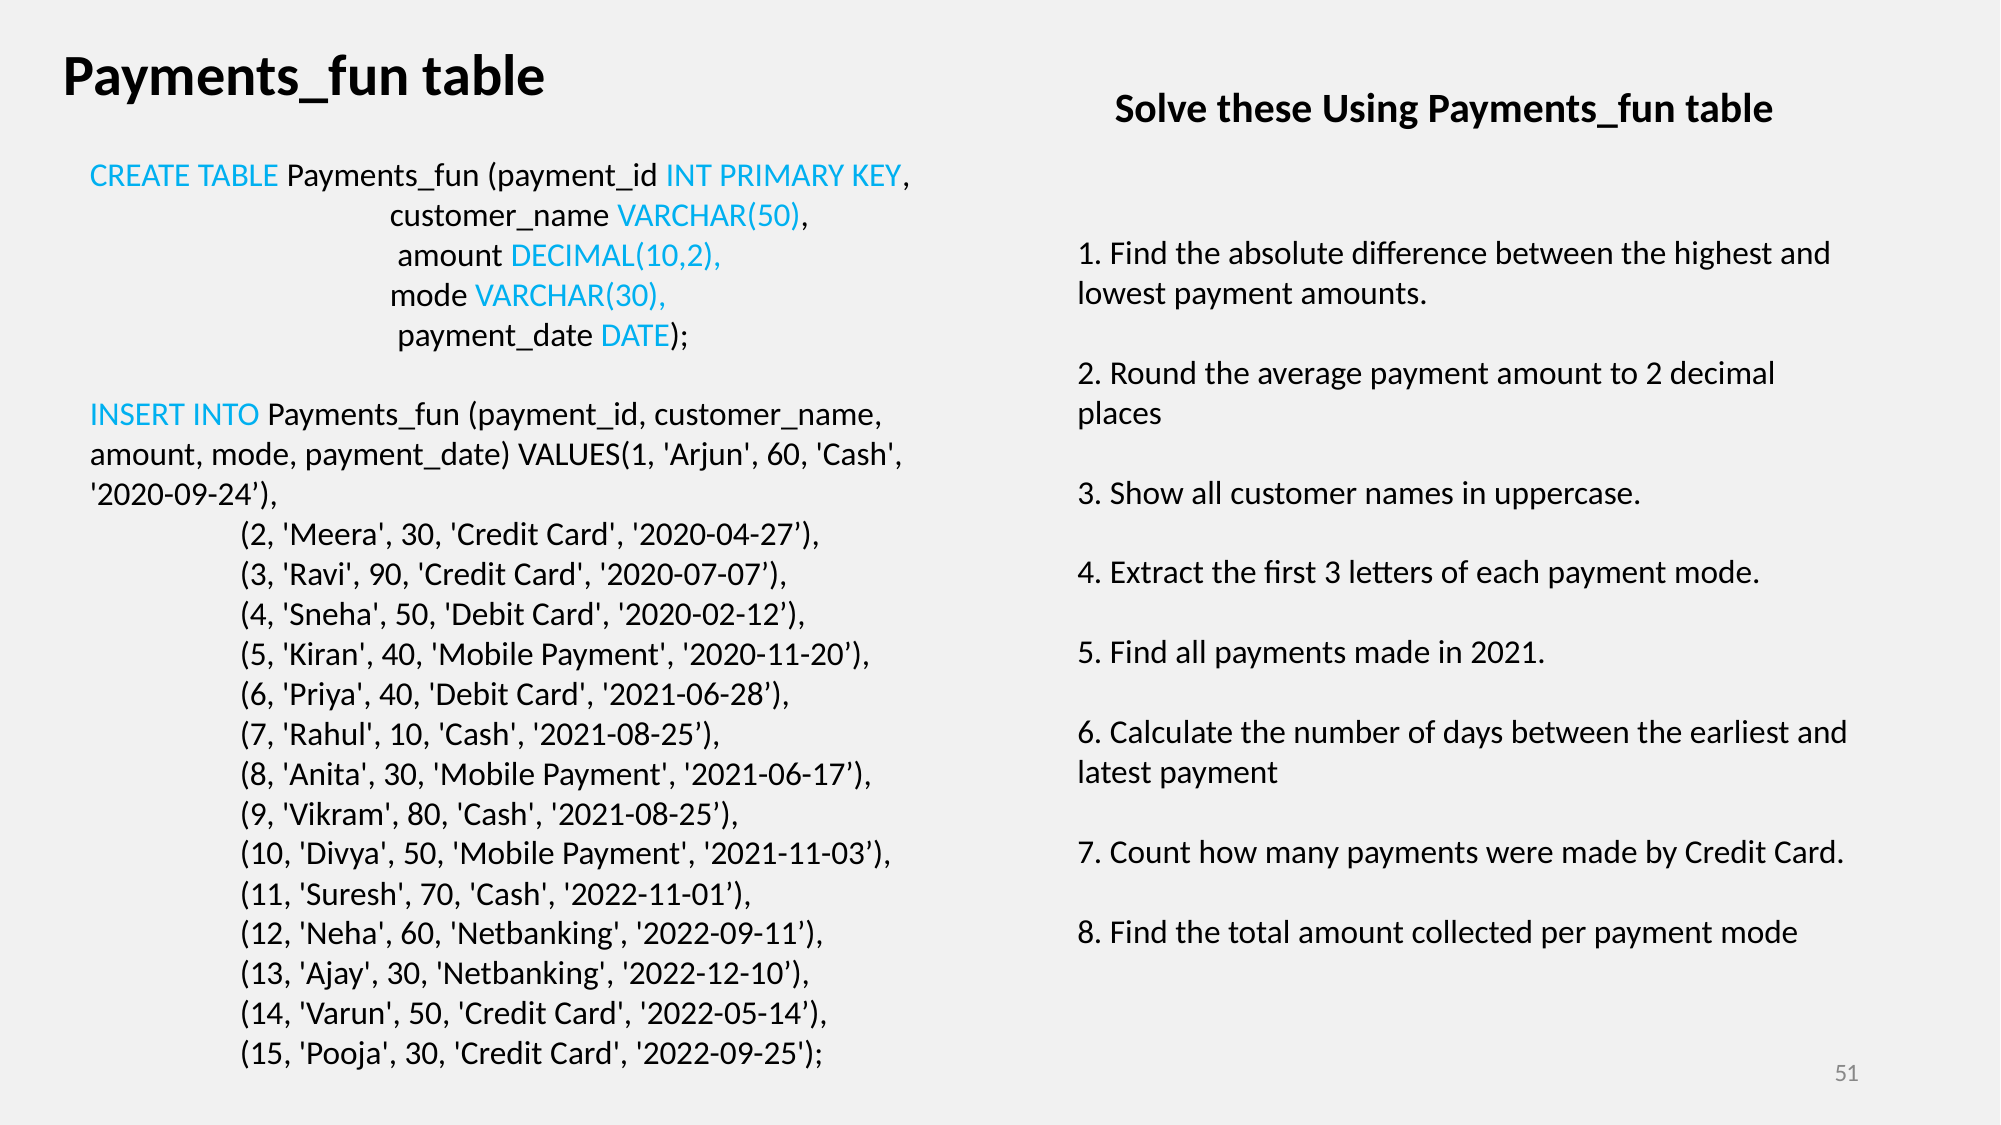

Payments_fun table
Solve these Using Payments_fun table
CREATE TABLE Payments_fun (payment_id INT PRIMARY KEY,  		customer_name VARCHAR(50),
		 amount DECIMAL(10,2),
		mode VARCHAR(30),
		 payment_date DATE);

INSERT INTO Payments_fun (payment_id, customer_name, amount, mode, payment_date) VALUES(1, 'Arjun', 60, 'Cash', '2020-09-24’),
	(2, 'Meera', 30, 'Credit Card', '2020-04-27’),
	(3, 'Ravi', 90, 'Credit Card', '2020-07-07’),
	(4, 'Sneha', 50, 'Debit Card', '2020-02-12’),
	(5, 'Kiran', 40, 'Mobile Payment', '2020-11-20’),
	(6, 'Priya', 40, 'Debit Card', '2021-06-28’),
	(7, 'Rahul', 10, 'Cash', '2021-08-25’),
	(8, 'Anita', 30, 'Mobile Payment', '2021-06-17’),
	(9, 'Vikram', 80, 'Cash', '2021-08-25’),
	(10, 'Divya', 50, 'Mobile Payment', '2021-11-03’),
	(11, 'Suresh', 70, 'Cash', '2022-11-01’),
	(12, 'Neha', 60, 'Netbanking', '2022-09-11’),
	(13, 'Ajay', 30, 'Netbanking', '2022-12-10’),
	(14, 'Varun', 50, 'Credit Card', '2022-05-14’),
	(15, 'Pooja', 30, 'Credit Card', '2022-09-25');
1. Find the absolute difference between the highest and lowest payment amounts.

2. Round the average payment amount to 2 decimal places

3. Show all customer names in uppercase.

4. Extract the first 3 letters of each payment mode.

5. Find all payments made in 2021.

6. Calculate the number of days between the earliest and latest payment

7. Count how many payments were made by Credit Card.

8. Find the total amount collected per payment mode

51